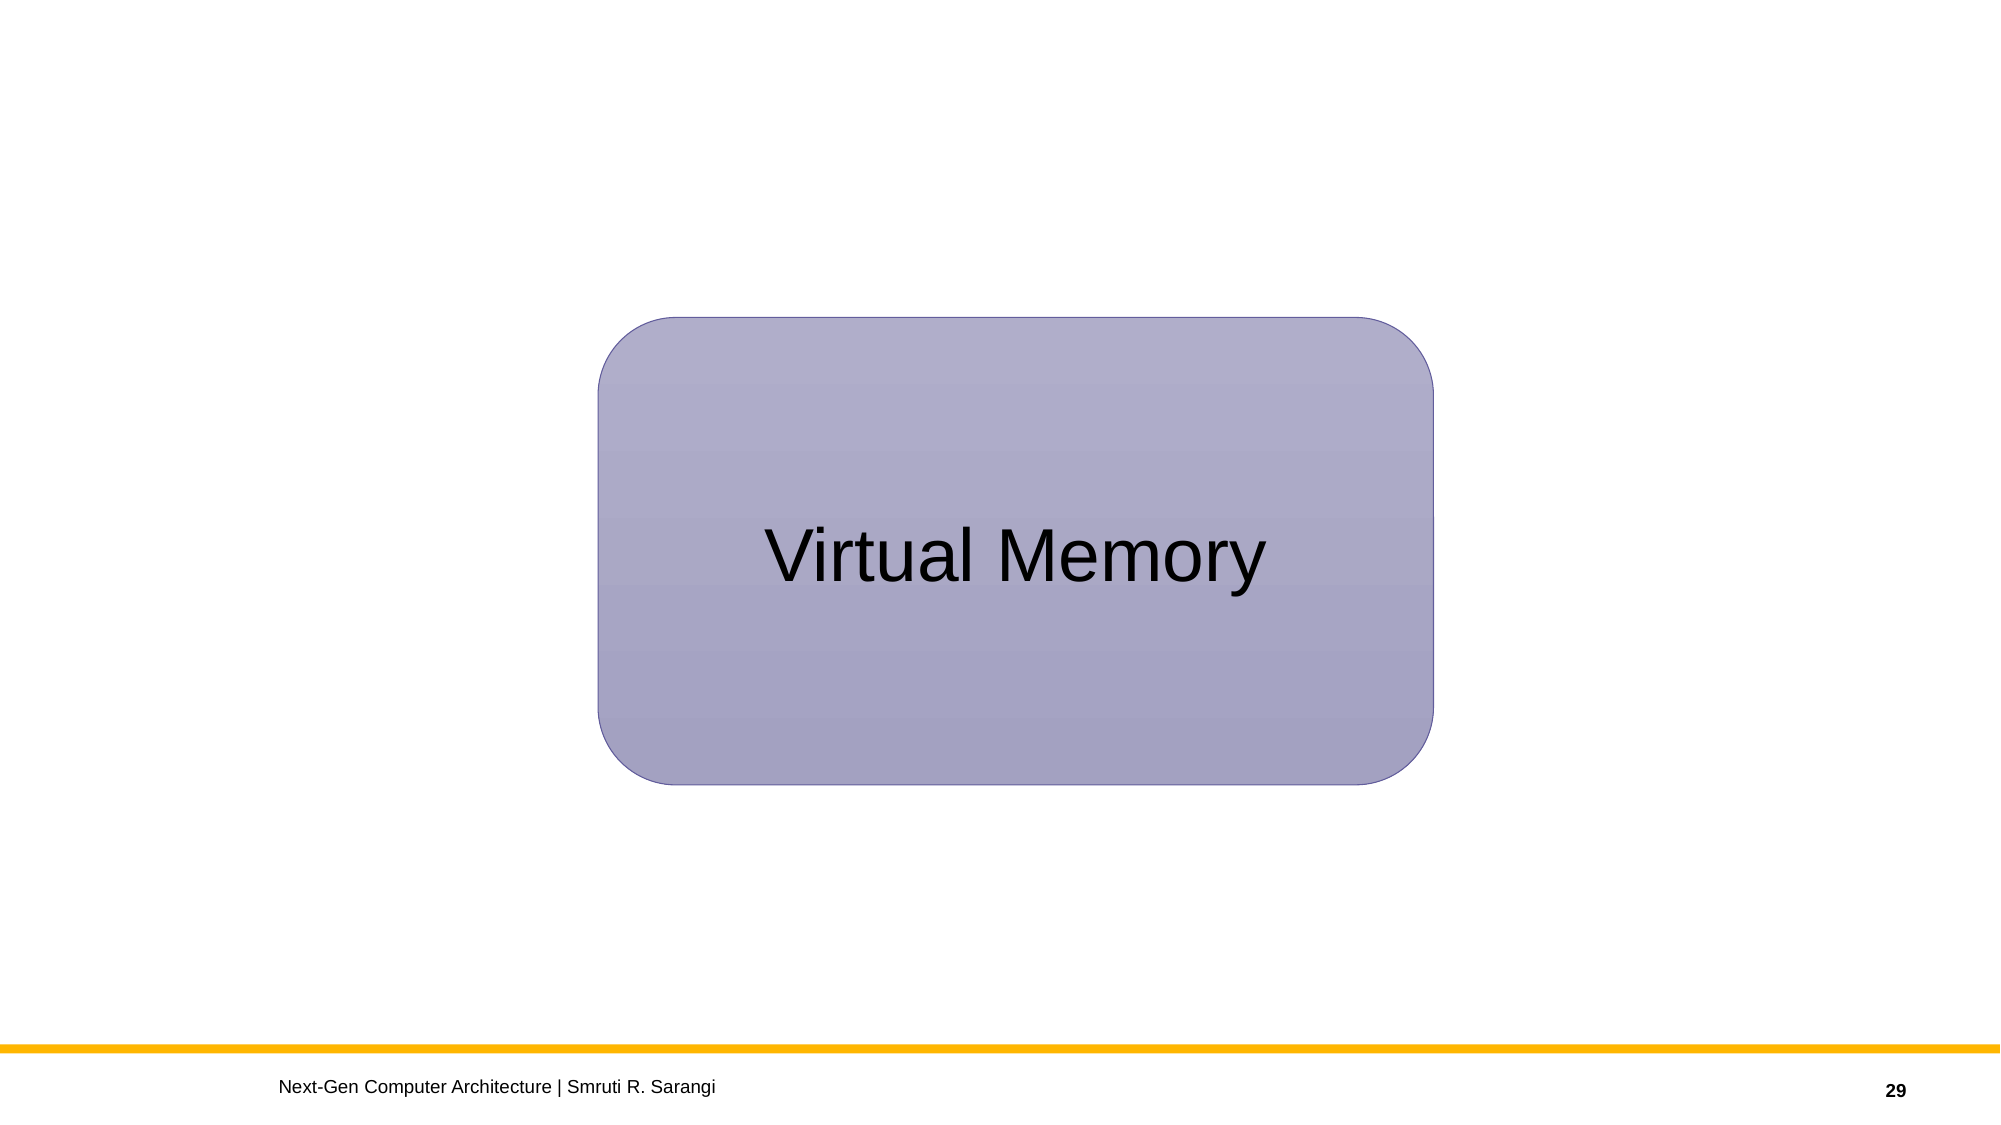

#

Virtual Memory
Next-Gen Computer Architecture | Smruti R. Sarangi
29